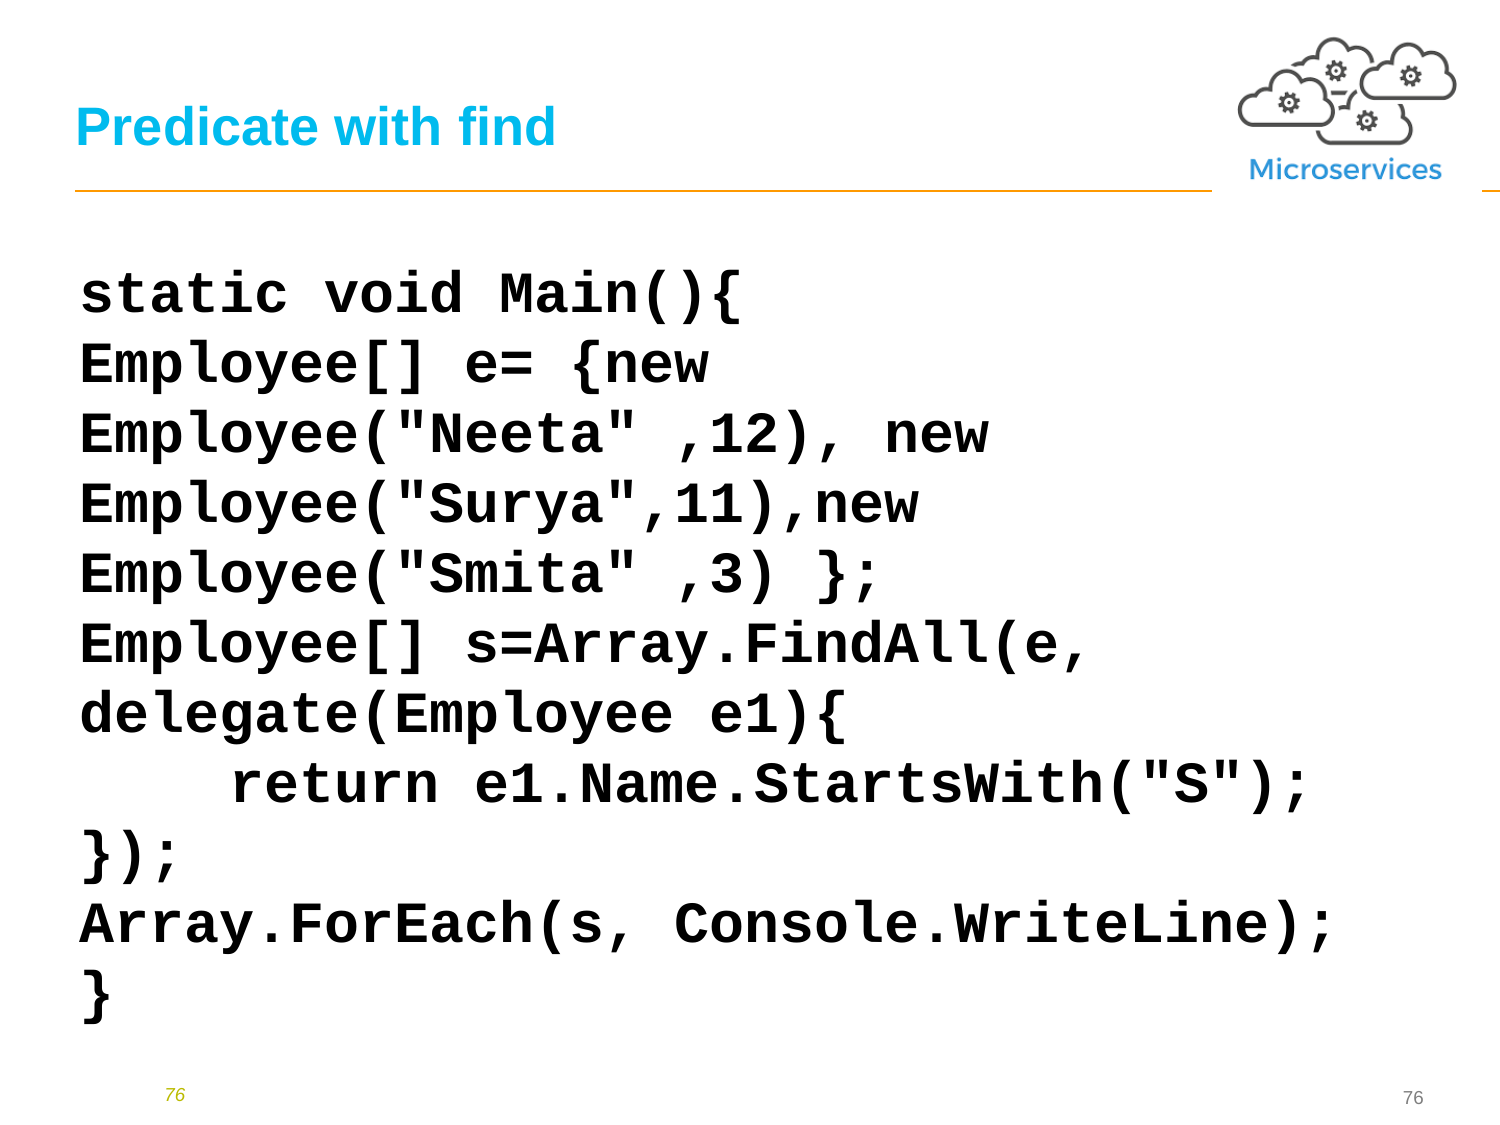

# Predicate with find
static void Main(){
Employee[] e= {new Employee("Neeta" ,12), new Employee("Surya",11),new Employee("Smita" ,3) };
Employee[] s=Array.FindAll(e, delegate(Employee e1){
	return e1.Name.StartsWith("S");
});
Array.ForEach(s, Console.WriteLine);
}
76